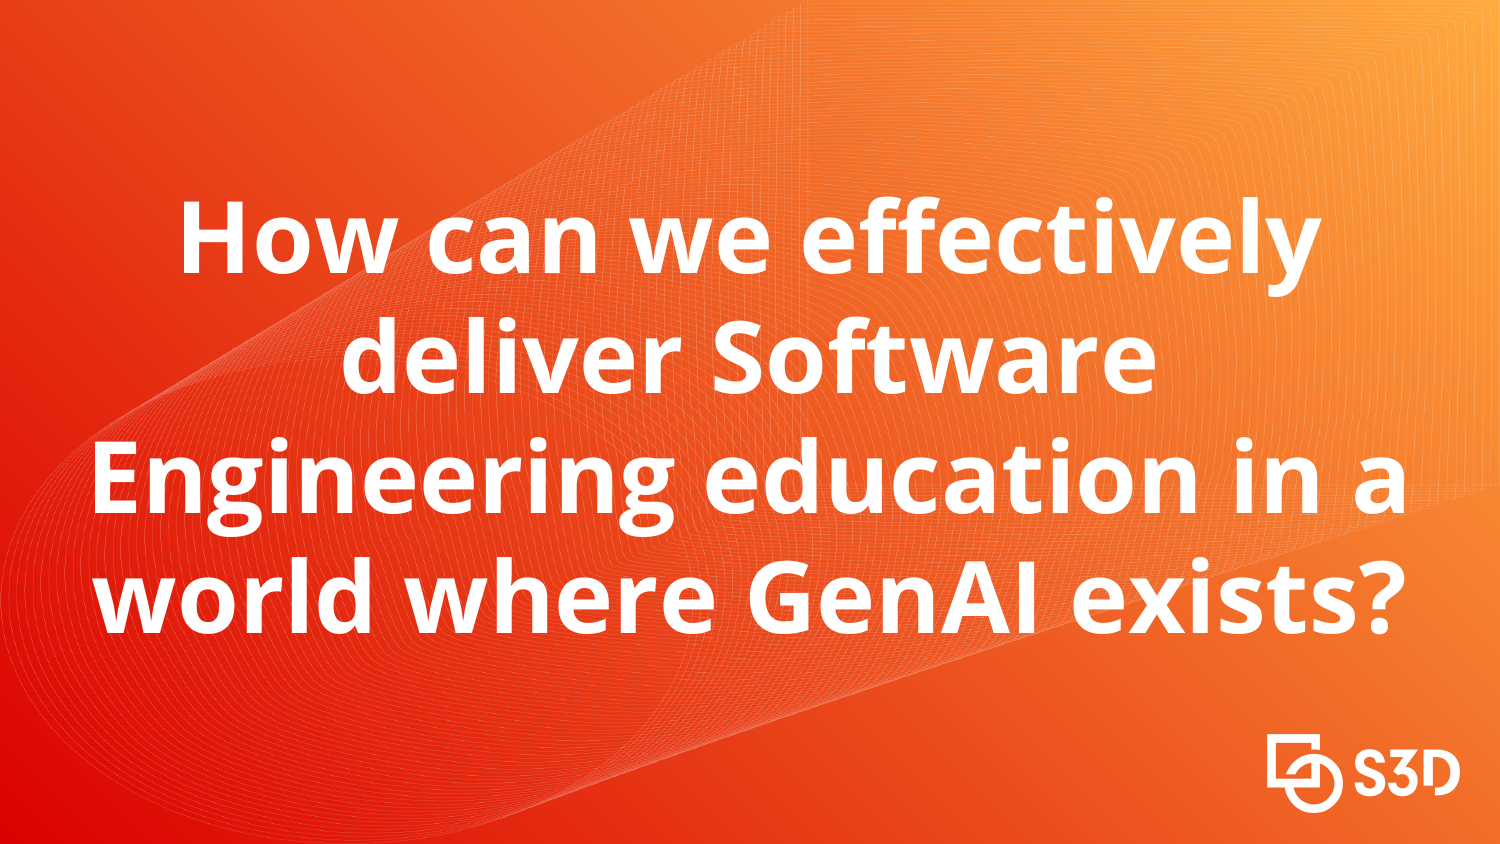

# How can we effectively deliver Software Engineering education in a world where GenAI exists?